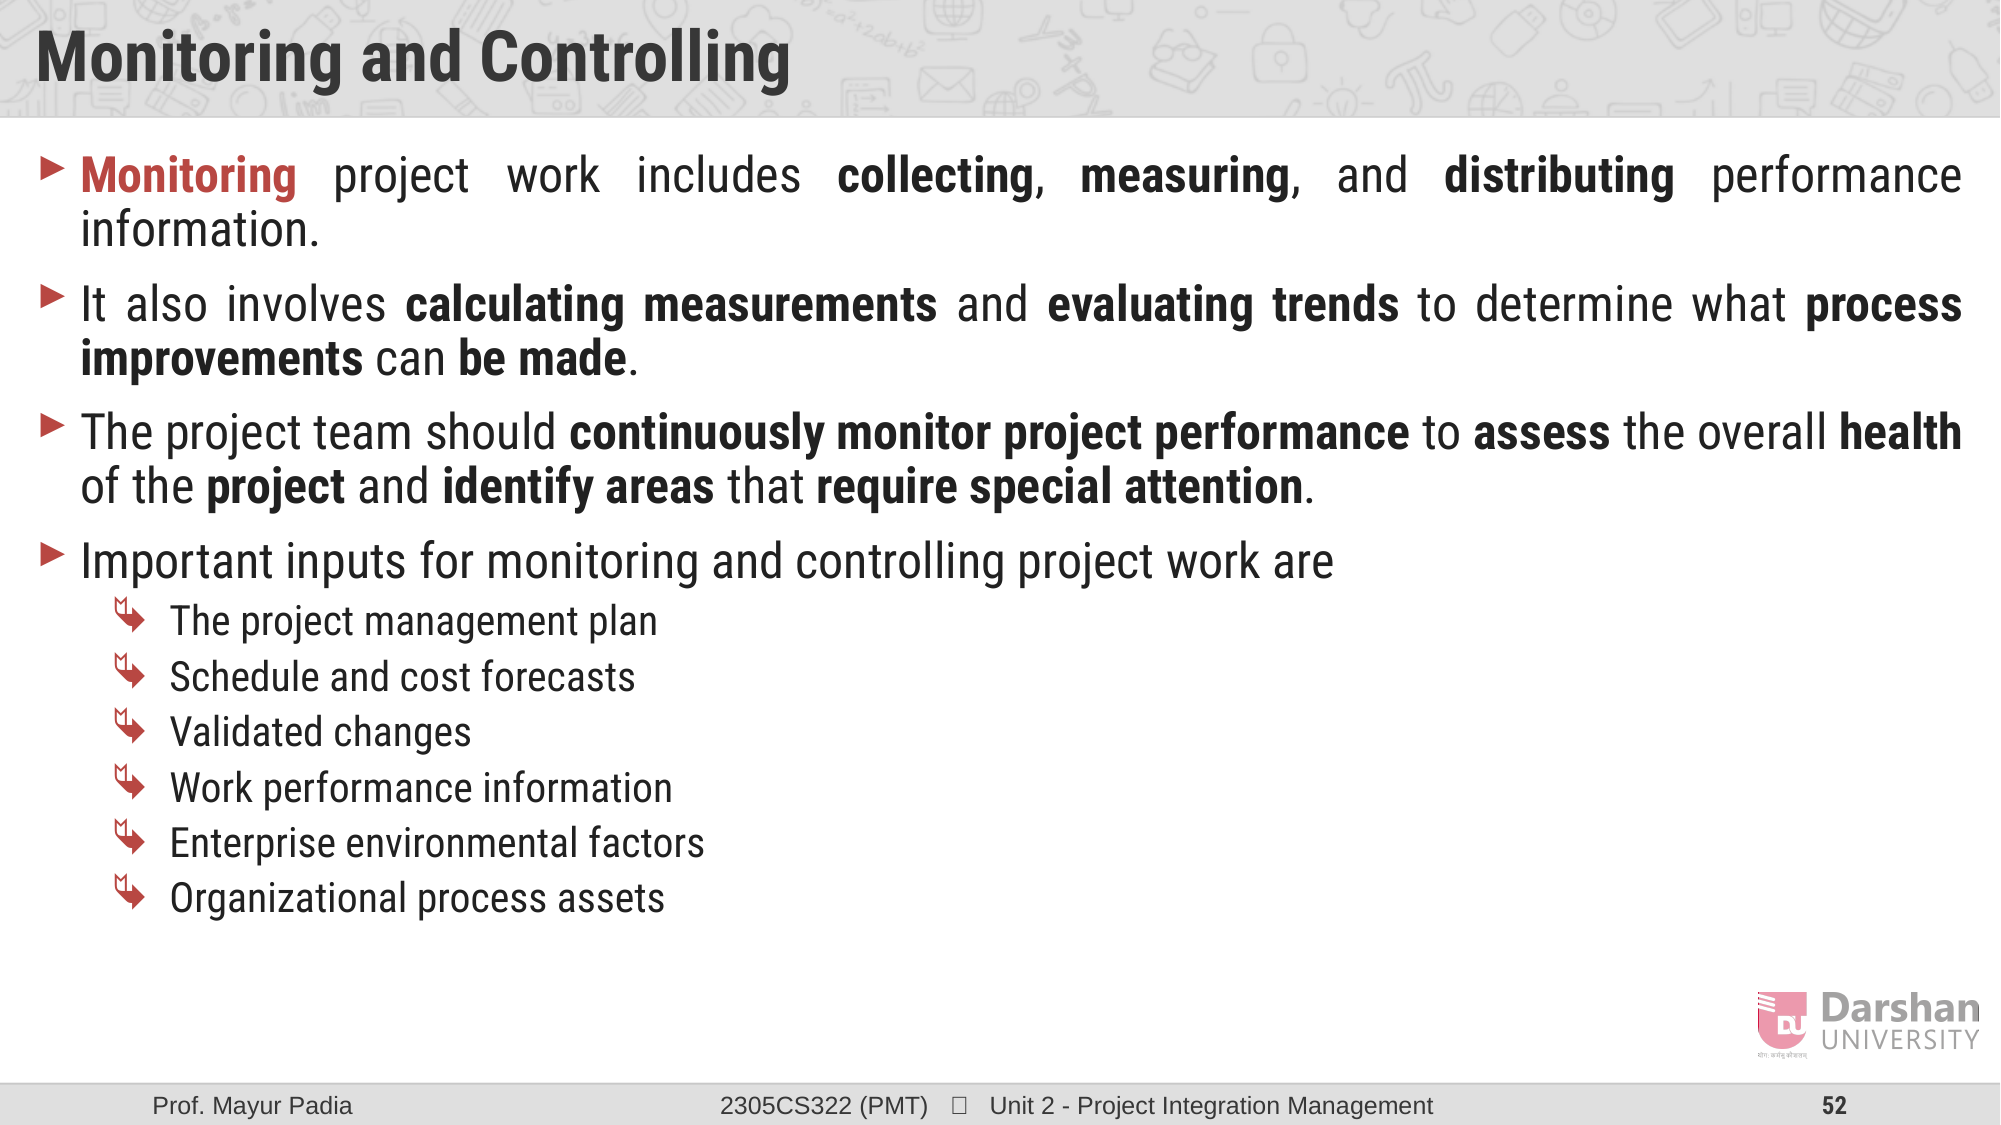

# Monitoring and Controlling
Monitoring project work includes collecting, measuring, and distributing performance information.
It also involves calculating measurements and evaluating trends to determine what process improvements can be made.
The project team should continuously monitor project performance to assess the overall health of the project and identify areas that require special attention.
Important inputs for monitoring and controlling project work are
The project management plan
Schedule and cost forecasts
Validated changes
Work performance information
Enterprise environmental factors
Organizational process assets